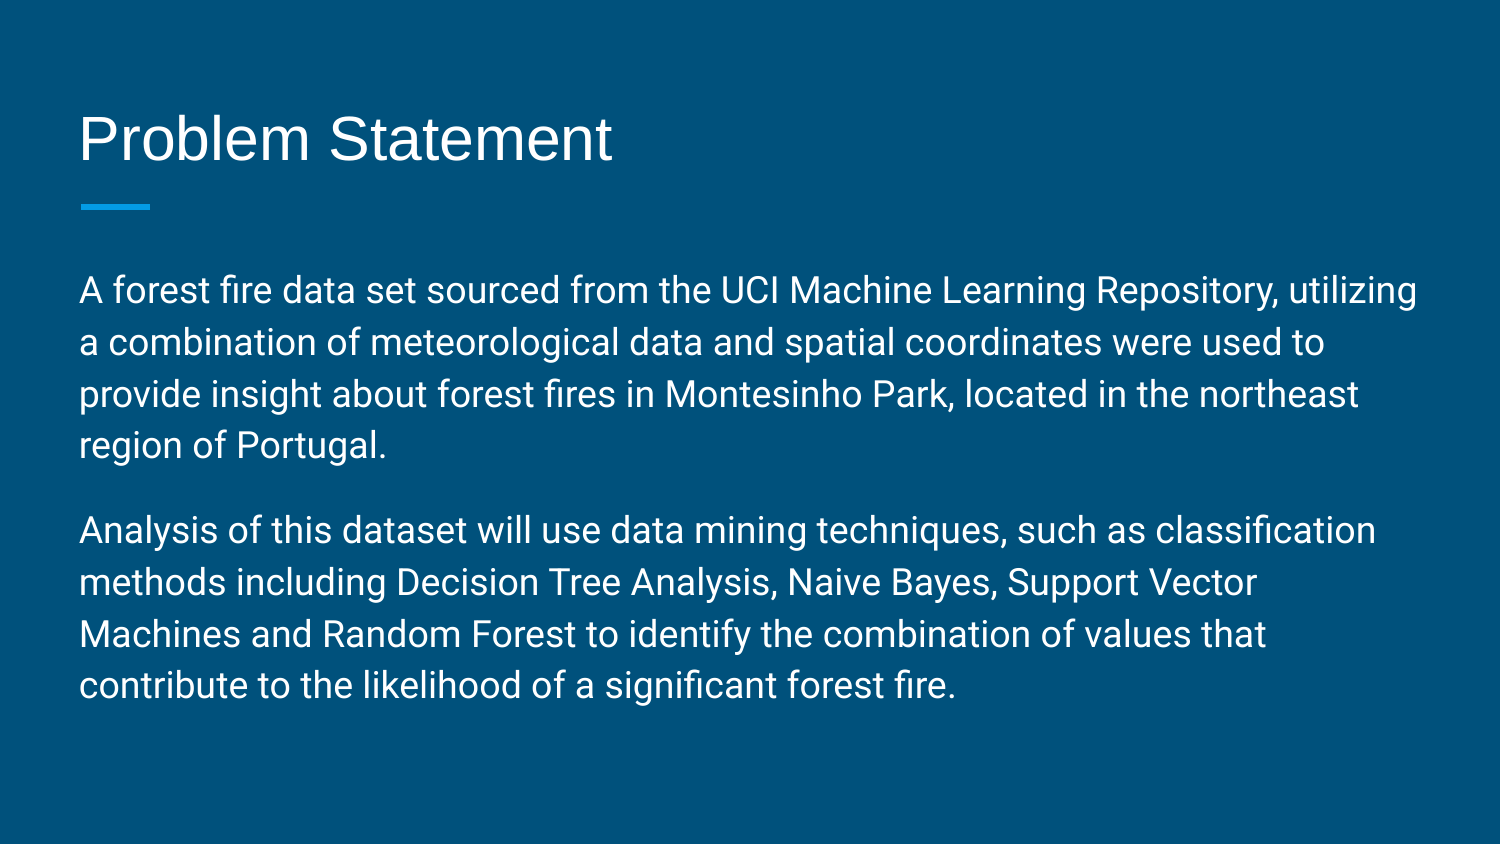

# Problem Statement
A forest fire data set sourced from the UCI Machine Learning Repository, utilizing a combination of meteorological data and spatial coordinates were used to provide insight about forest fires in Montesinho Park, located in the northeast region of Portugal.
Analysis of this dataset will use data mining techniques, such as classification methods including Decision Tree Analysis, Naive Bayes, Support Vector Machines and Random Forest to identify the combination of values that contribute to the likelihood of a significant forest fire.